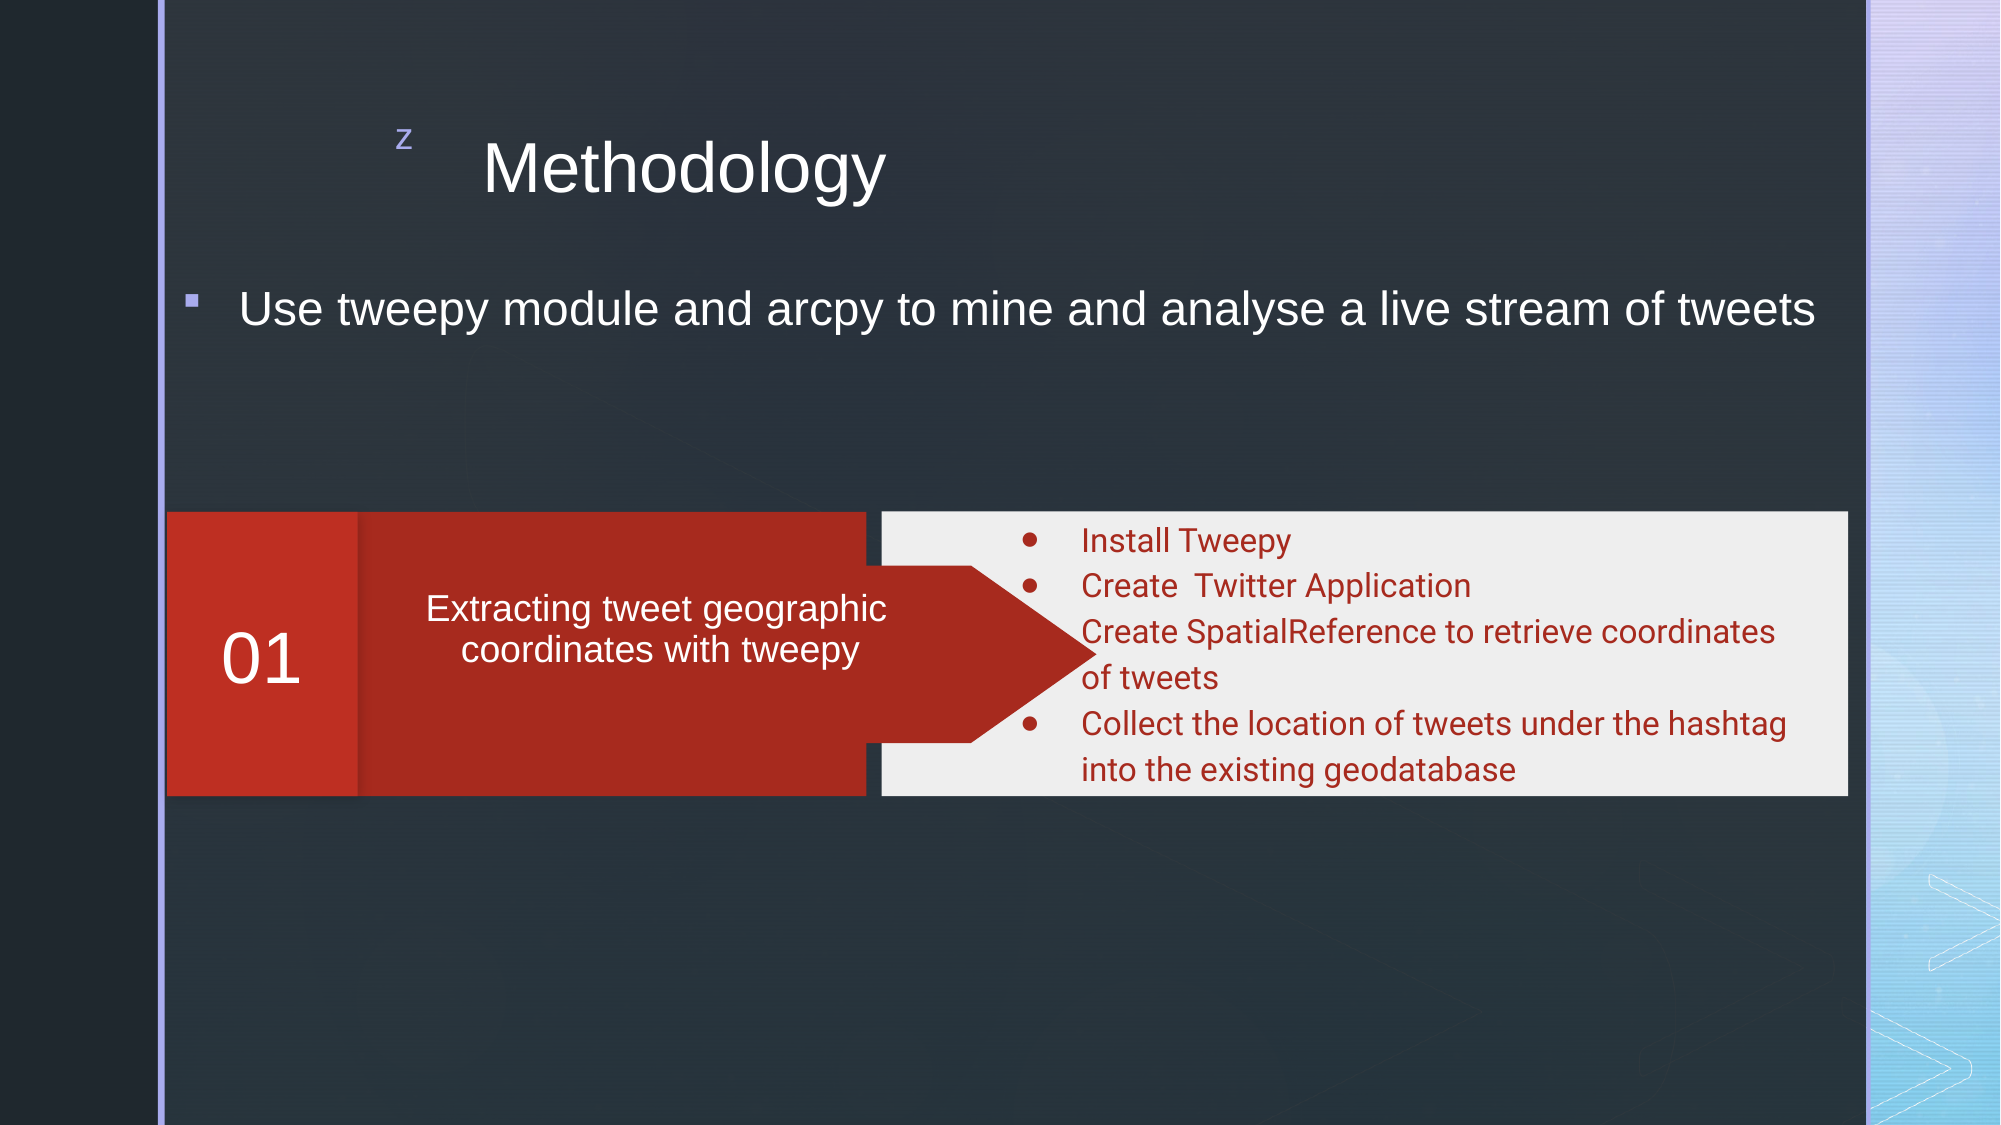

# Methodology
Use tweepy module and arcpy to mine and analyse a live stream of tweets
Install Tweepy
Create  Twitter Application
Create SpatialReference to retrieve coordinates of tweets
Collect the location of tweets under the hashtag into the existing geodatabase

01

Extracting tweet geographic coordinates with tweepy